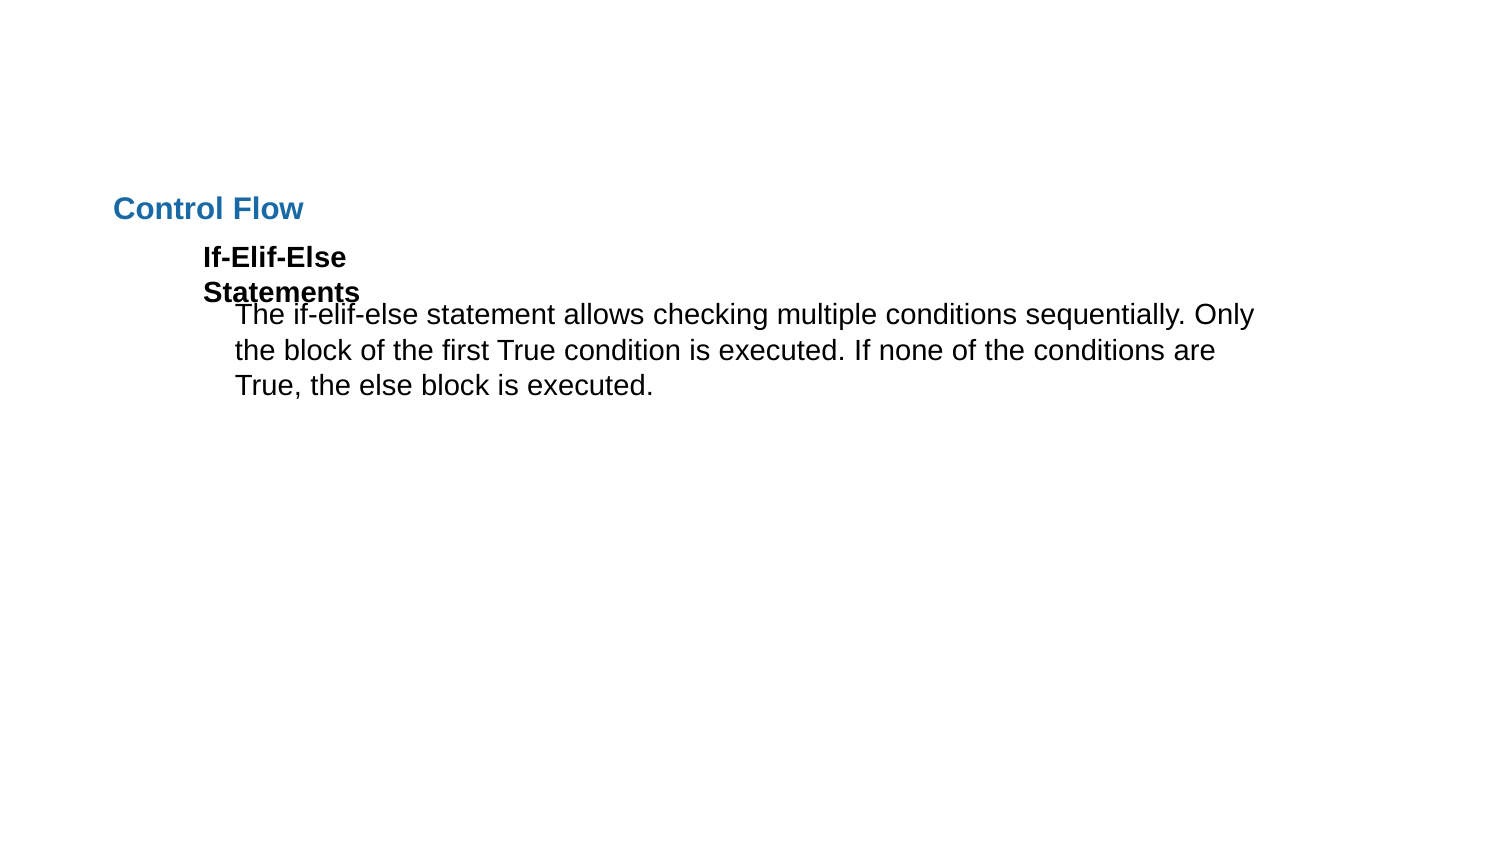

Control Flow
If-Elif-Else Statements
The if-elif-else statement allows checking multiple conditions sequentially. Only the block of the first True condition is executed. If none of the conditions are True, the else block is executed.